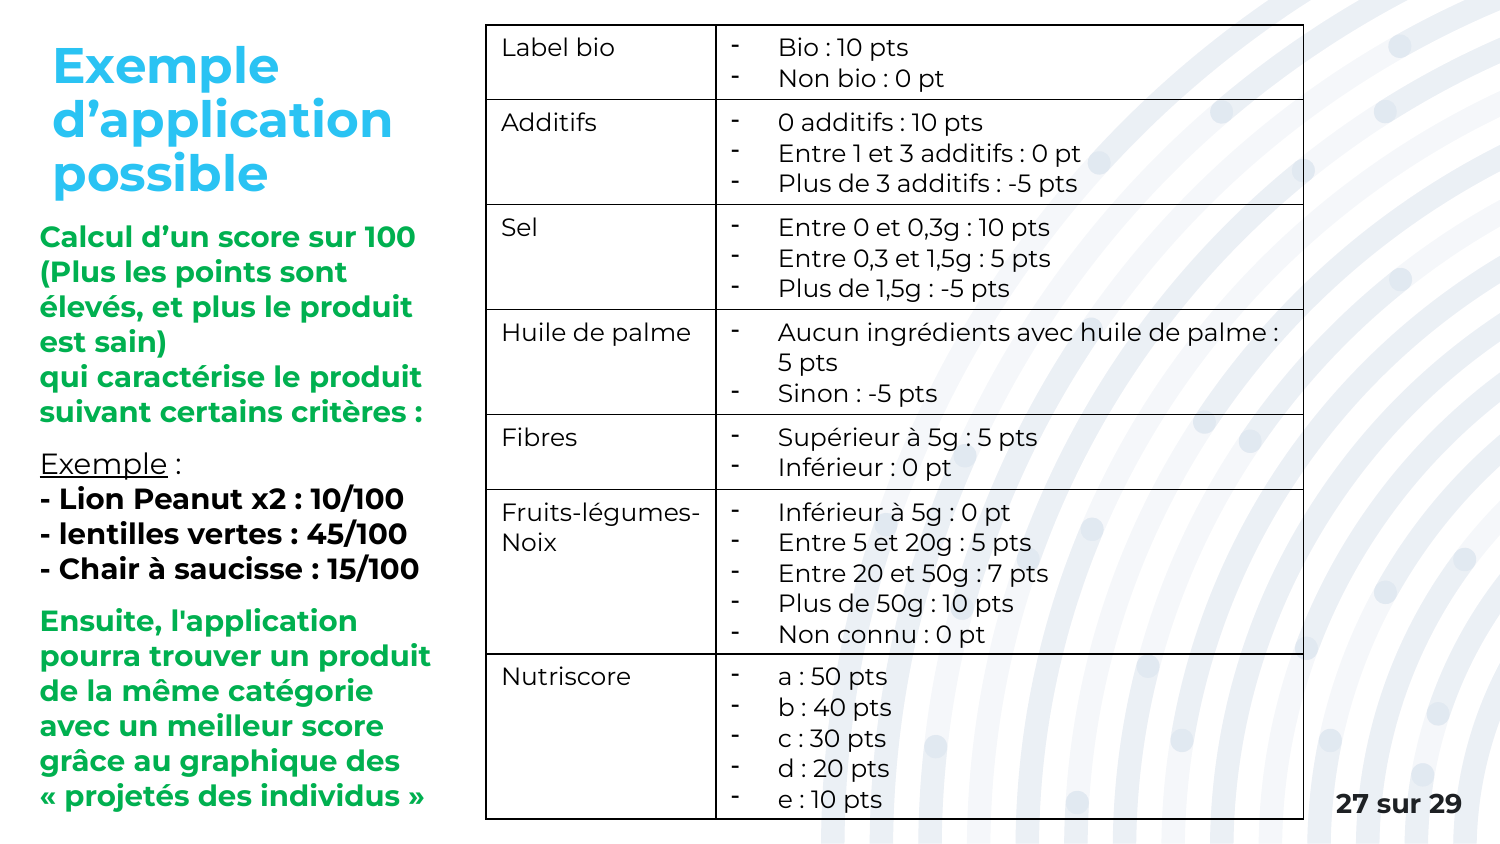

# Exemple d’application possible
| Label bio | Bio : 10 pts Non bio : 0 pt |
| --- | --- |
| Additifs | 0 additifs : 10 pts Entre 1 et 3 additifs : 0 pt Plus de 3 additifs : -5 pts |
| Sel | Entre 0 et 0,3g : 10 pts Entre 0,3 et 1,5g : 5 pts Plus de 1,5g : -5 pts |
| Huile de palme | Aucun ingrédients avec huile de palme : 5 pts Sinon : -5 pts |
| Fibres | Supérieur à 5g : 5 pts Inférieur : 0 pt |
| Fruits-légumes-Noix | Inférieur à 5g : 0 pt Entre 5 et 20g : 5 pts Entre 20 et 50g : 7 pts Plus de 50g : 10 pts Non connu : 0 pt |
| Nutriscore | a : 50 pts b : 40 pts c : 30 pts d : 20 pts e : 10 pts |
Calcul d’un score sur 100 (Plus les points sont élevés, et plus le produit est sain)
qui caractérise le produit suivant certains critères :
Exemple :
- Lion Peanut x2 : 10/100
- lentilles vertes : 45/100
- Chair à saucisse : 15/100
Ensuite, l'application pourra trouver un produit de la même catégorie avec un meilleur score grâce au graphique des « projetés des individus »

27 sur 29